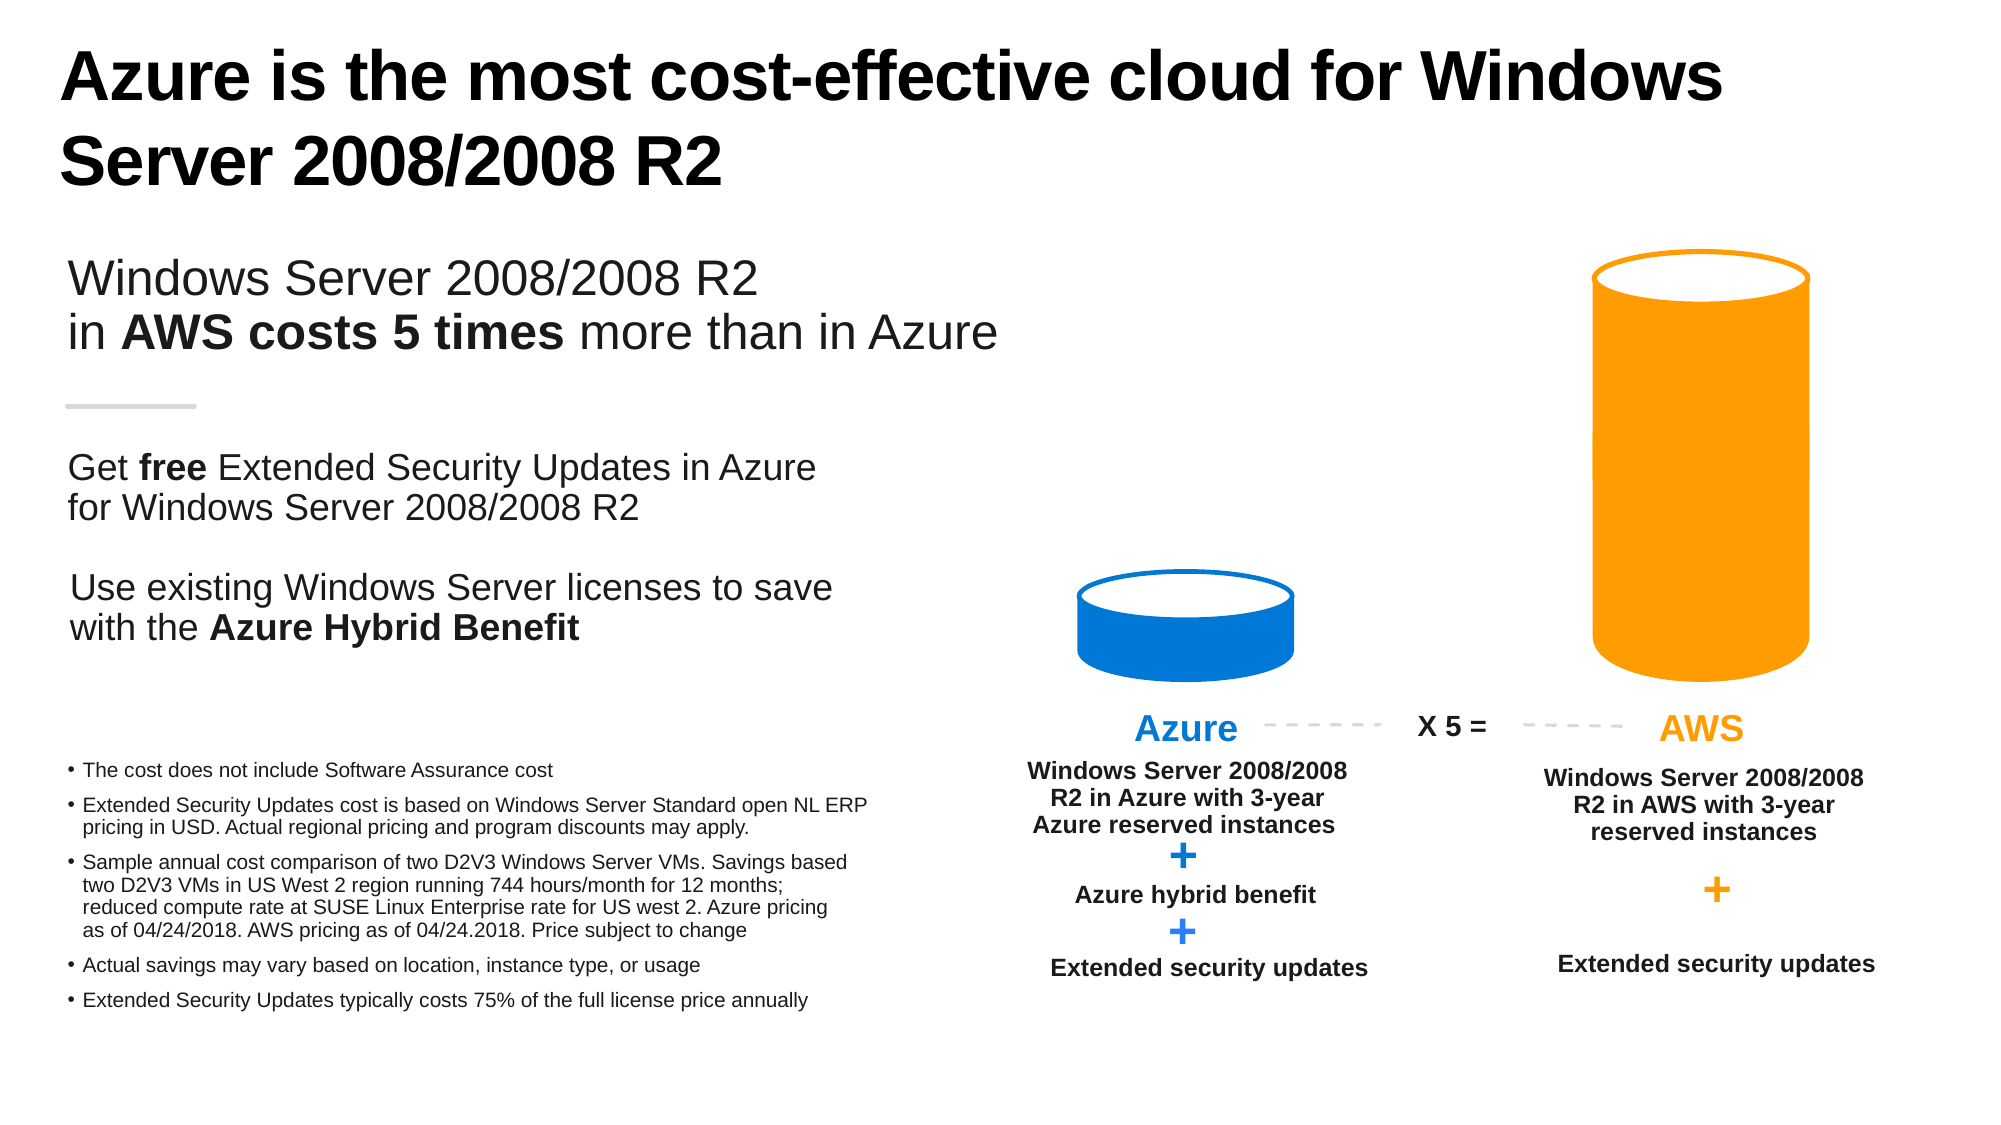

# Azure is the most cost-effective cloud for Windows Server 2008/2008 R2

Windows Server 2008/2008 R2
in AWS costs 5 times more than in Azure
Get free Extended Security Updates in Azure
for Windows Server 2008/2008 R2
Use existing Windows Server licenses to save
with the Azure Hybrid Benefit
The cost does not include Software Assurance cost
Extended Security Updates cost is based on Windows Server Standard open NL ERP pricing in USD. Actual regional pricing and program discounts may apply.
Sample annual cost comparison of two D2V3 Windows Server VMs. Savings based
two D2V3 VMs in US West 2 region running 744 hours/month for 12 months;
reduced compute rate at SUSE Linux Enterprise rate for US west 2. Azure pricing
as of 04/24/2018. AWS pricing as of 04/24.2018. Price subject to change
Actual savings may vary based on location, instance type, or usage
Extended Security Updates typically costs 75% of the full license price annually
AWS
Windows Server 2008/2008 R2 in Azure with 3-year
Azure reserved instances
+
Azure hybrid benefit
Extended security updates
Azure
Windows Server 2008/2008 R2 in AWS with 3-year reserved instances
+
Extended security updates
X 5 =
+